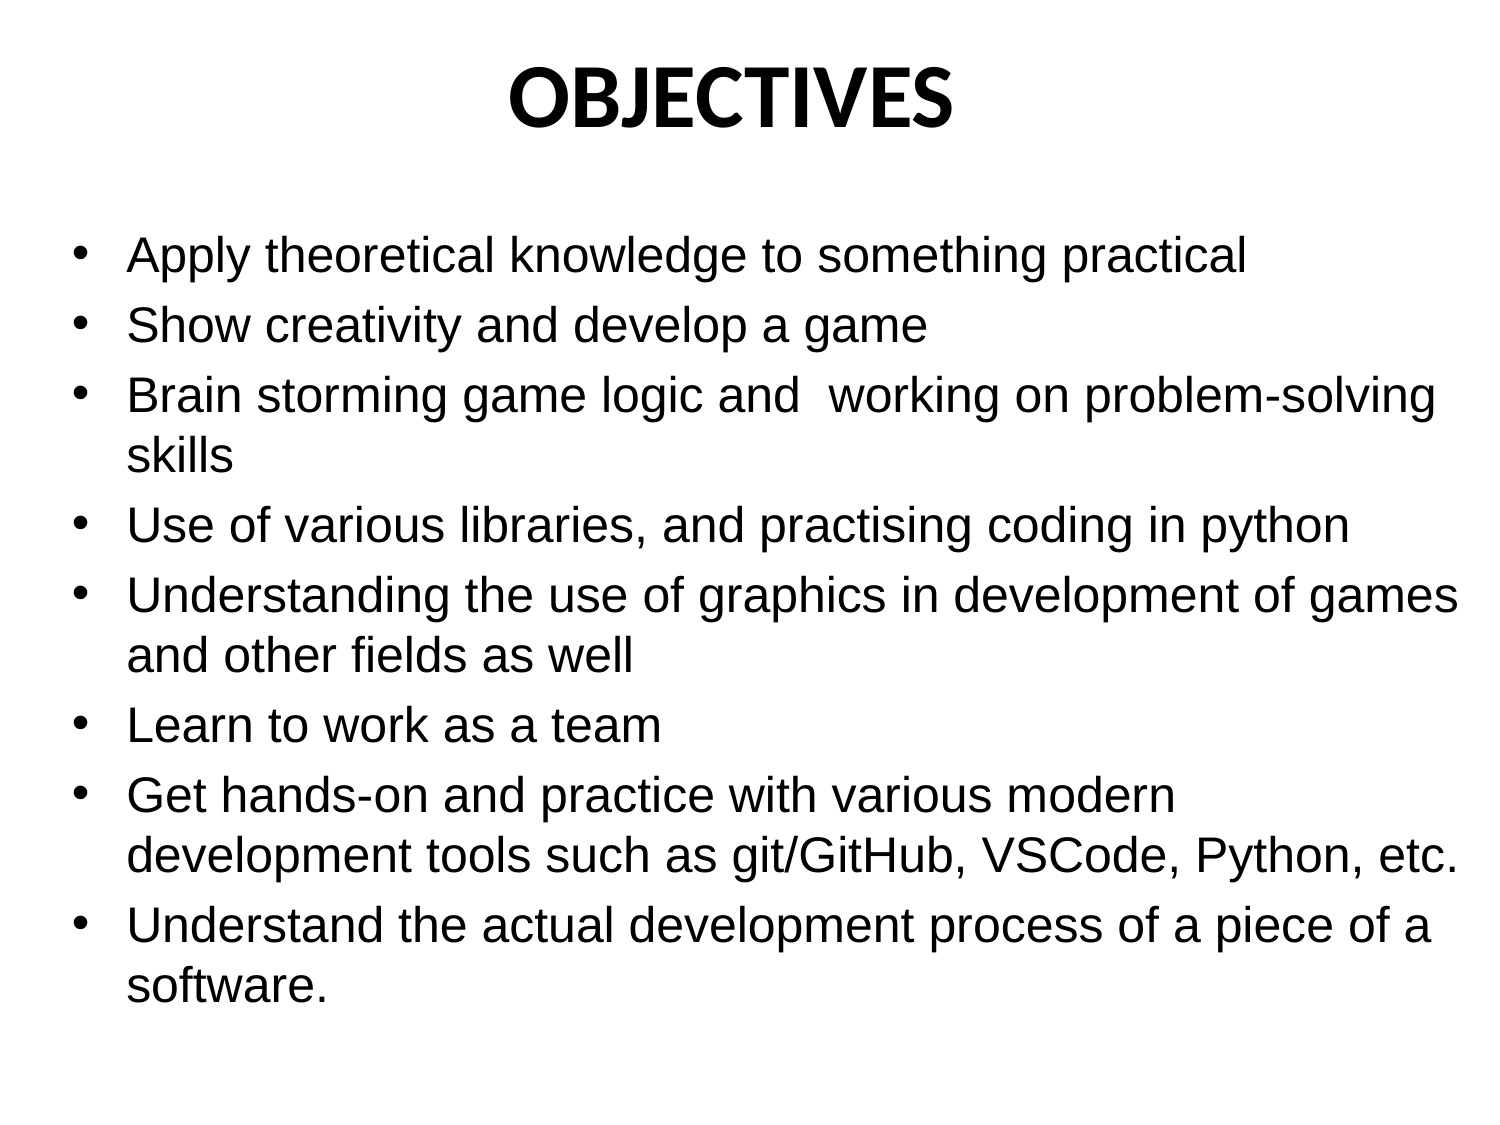

# OBJECTIVES
Apply theoretical knowledge to something practical
Show creativity and develop a game
Brain storming game logic and  working on problem-solving skills
Use of various libraries, and practising coding in python
Understanding the use of graphics in development of games and other fields as well
Learn to work as a team
Get hands-on and practice with various modern development tools such as git/GitHub, VSCode, Python, etc.
Understand the actual development process of a piece of a software.